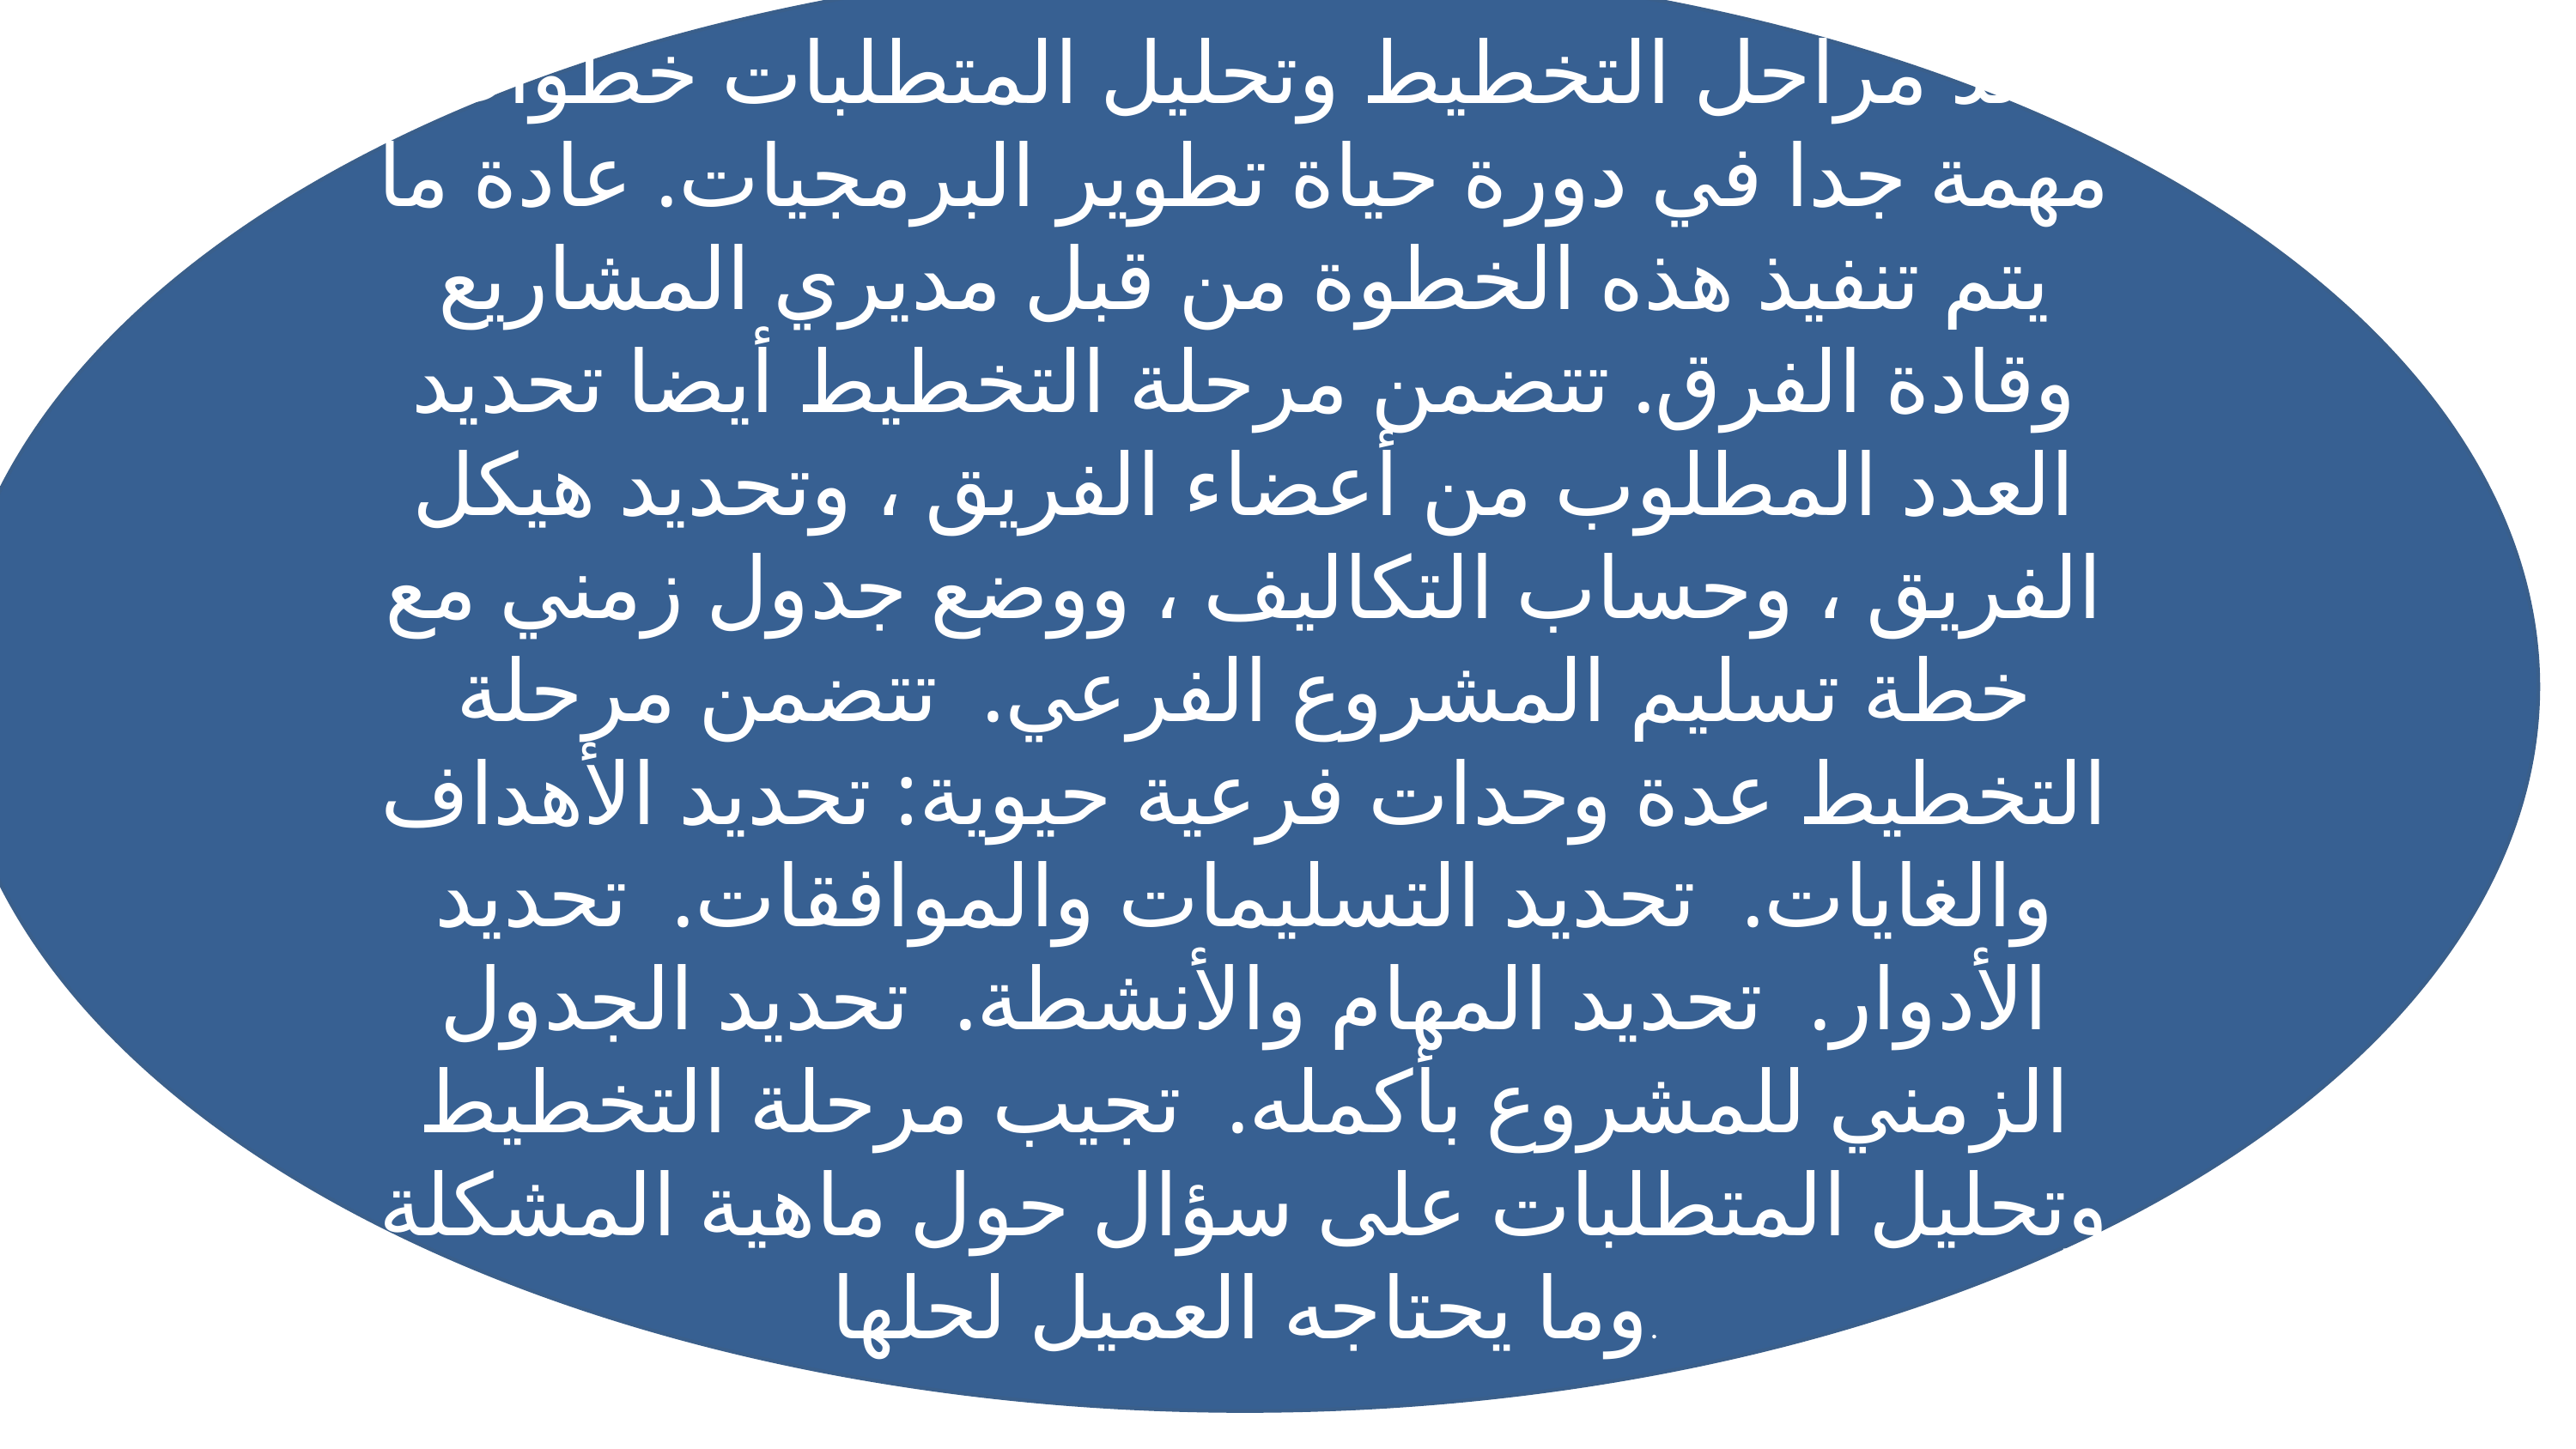

تعد مراحل التخطيط وتحليل المتطلبات خطوات مهمة جدا في دورة حياة تطوير البرمجيات. عادة ما يتم تنفيذ هذه الخطوة من قبل مديري المشاريع وقادة الفرق. تتضمن مرحلة التخطيط أيضا تحديد العدد المطلوب من أعضاء الفريق ، وتحديد هيكل الفريق ، وحساب التكاليف ، ووضع جدول زمني مع خطة تسليم المشروع الفرعي.  تتضمن مرحلة التخطيط عدة وحدات فرعية حيوية: تحديد الأهداف والغايات.  تحديد التسليمات والموافقات.  تحديد الأدوار.  تحديد المهام والأنشطة.  تحديد الجدول الزمني للمشروع بأكمله.  تجيب مرحلة التخطيط وتحليل المتطلبات على سؤال حول ماهية المشكلة وما يحتاجه العميل لحلها.